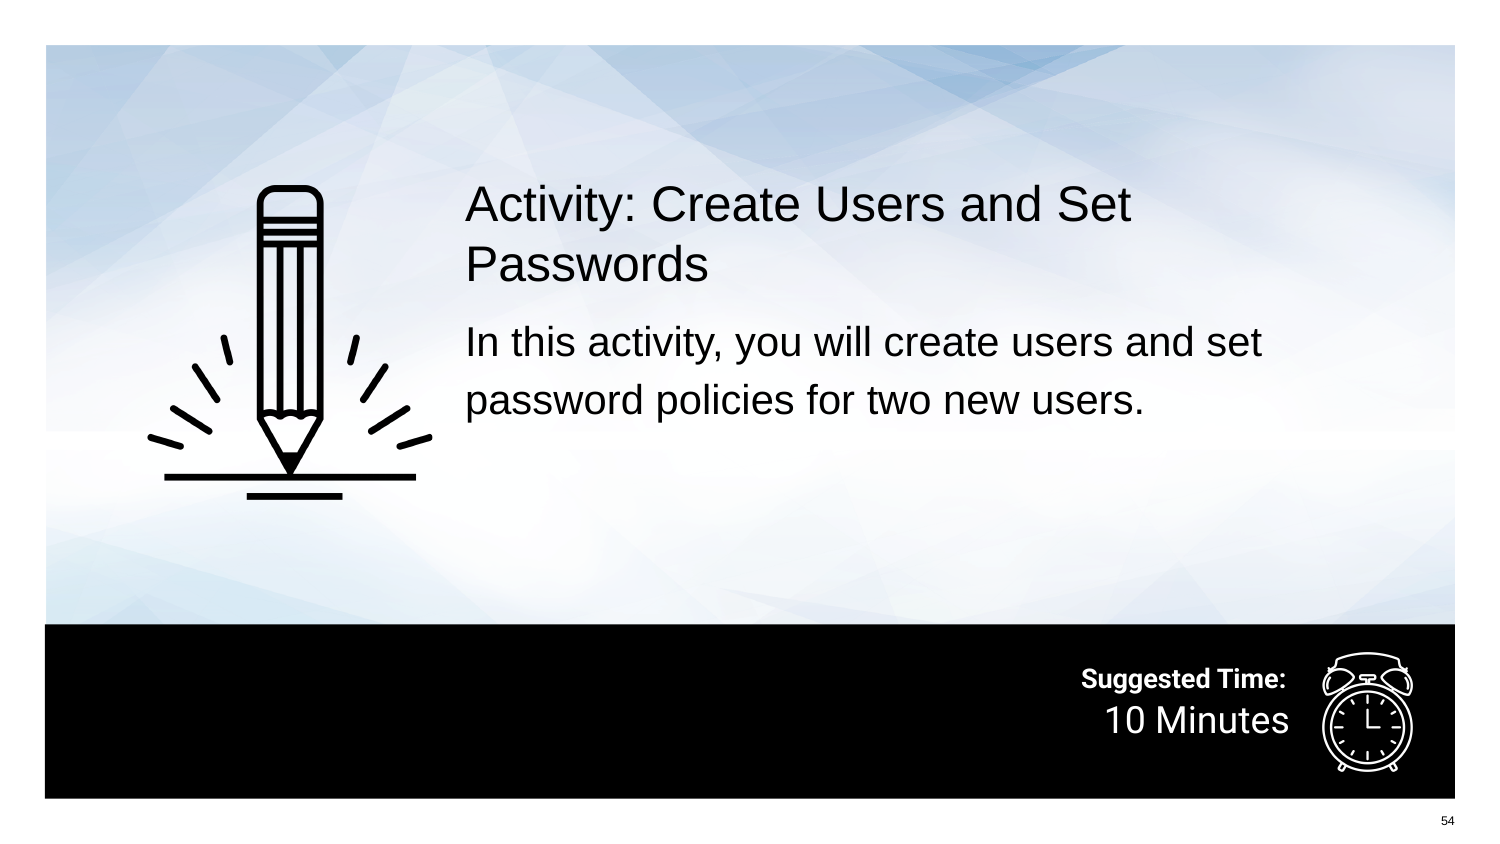

Activity: Create Users and Set Passwords
In this activity, you will create users and set password policies for two new users.

# 10 Minutes
54